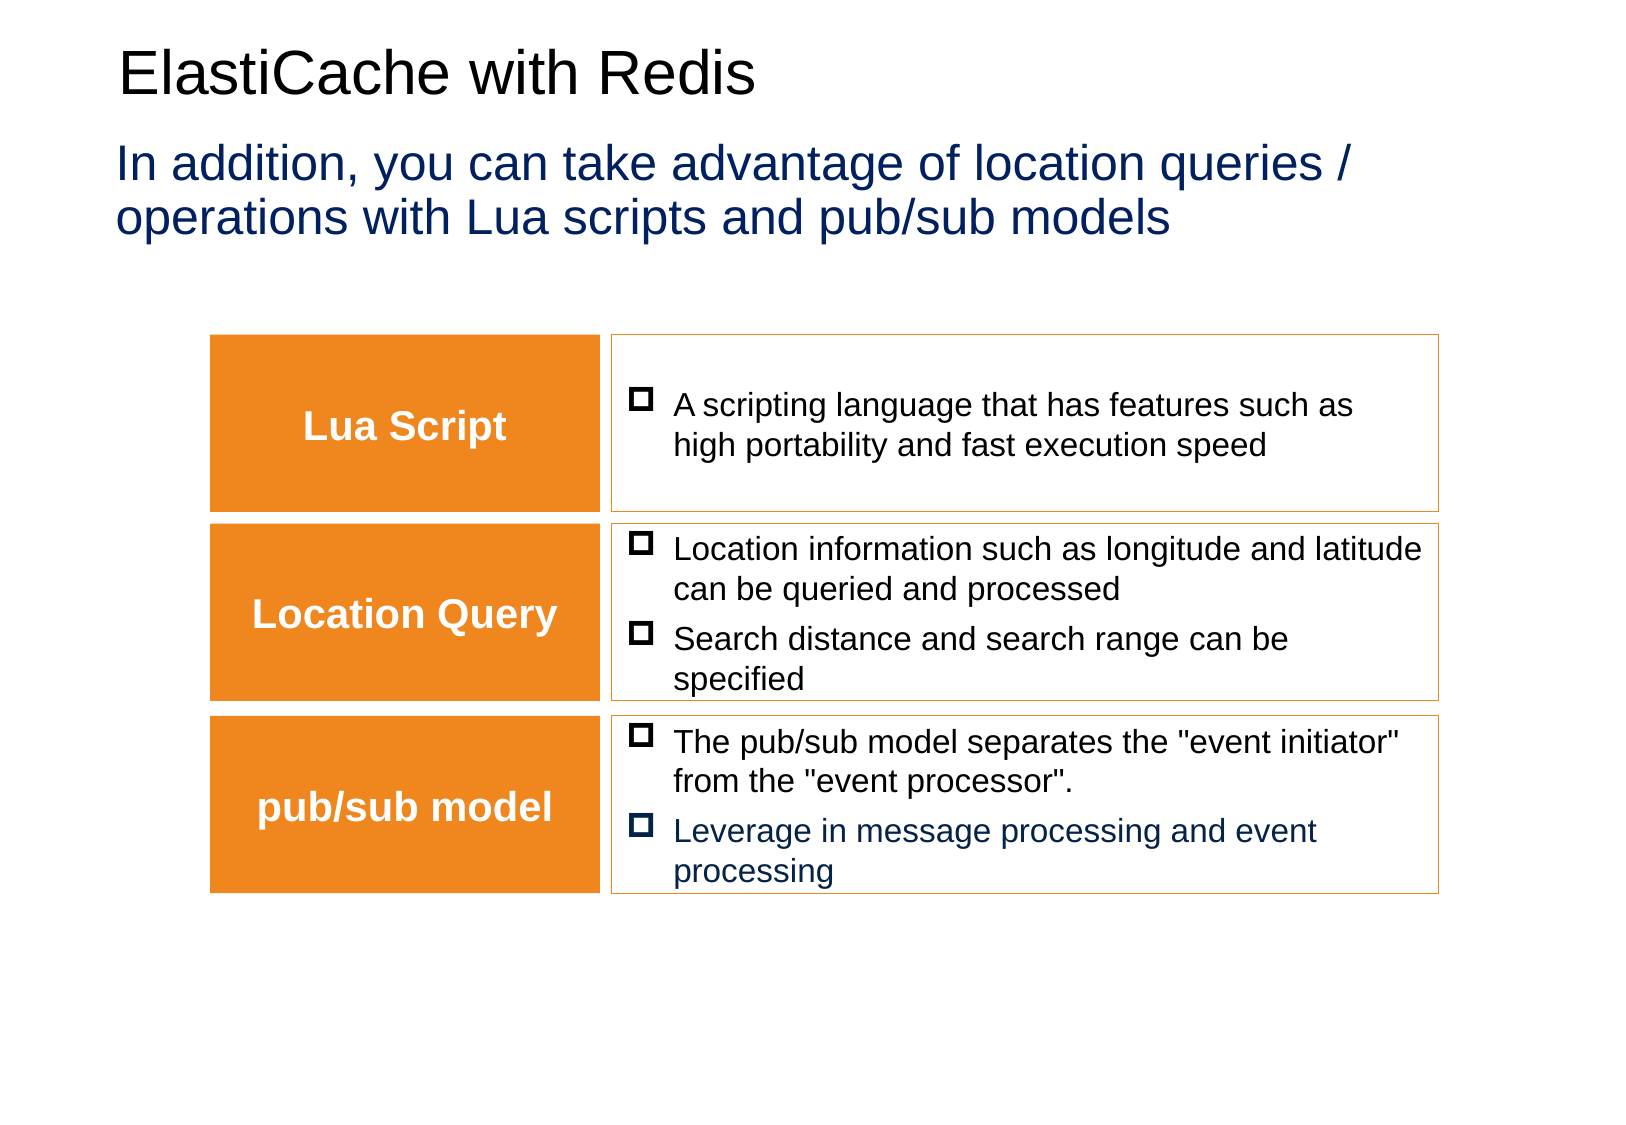

ElastiCache with Redis
In addition, you can take advantage of location queries / operations with Lua scripts and pub/sub models
Lua Script
A scripting language that has features such as high portability and fast execution speed
Location Query
Location information such as longitude and latitude can be queried and processed
Search distance and search range can be specified
pub/sub model
The pub/sub model separates the "event initiator" from the "event processor".
Leverage in message processing and event processing